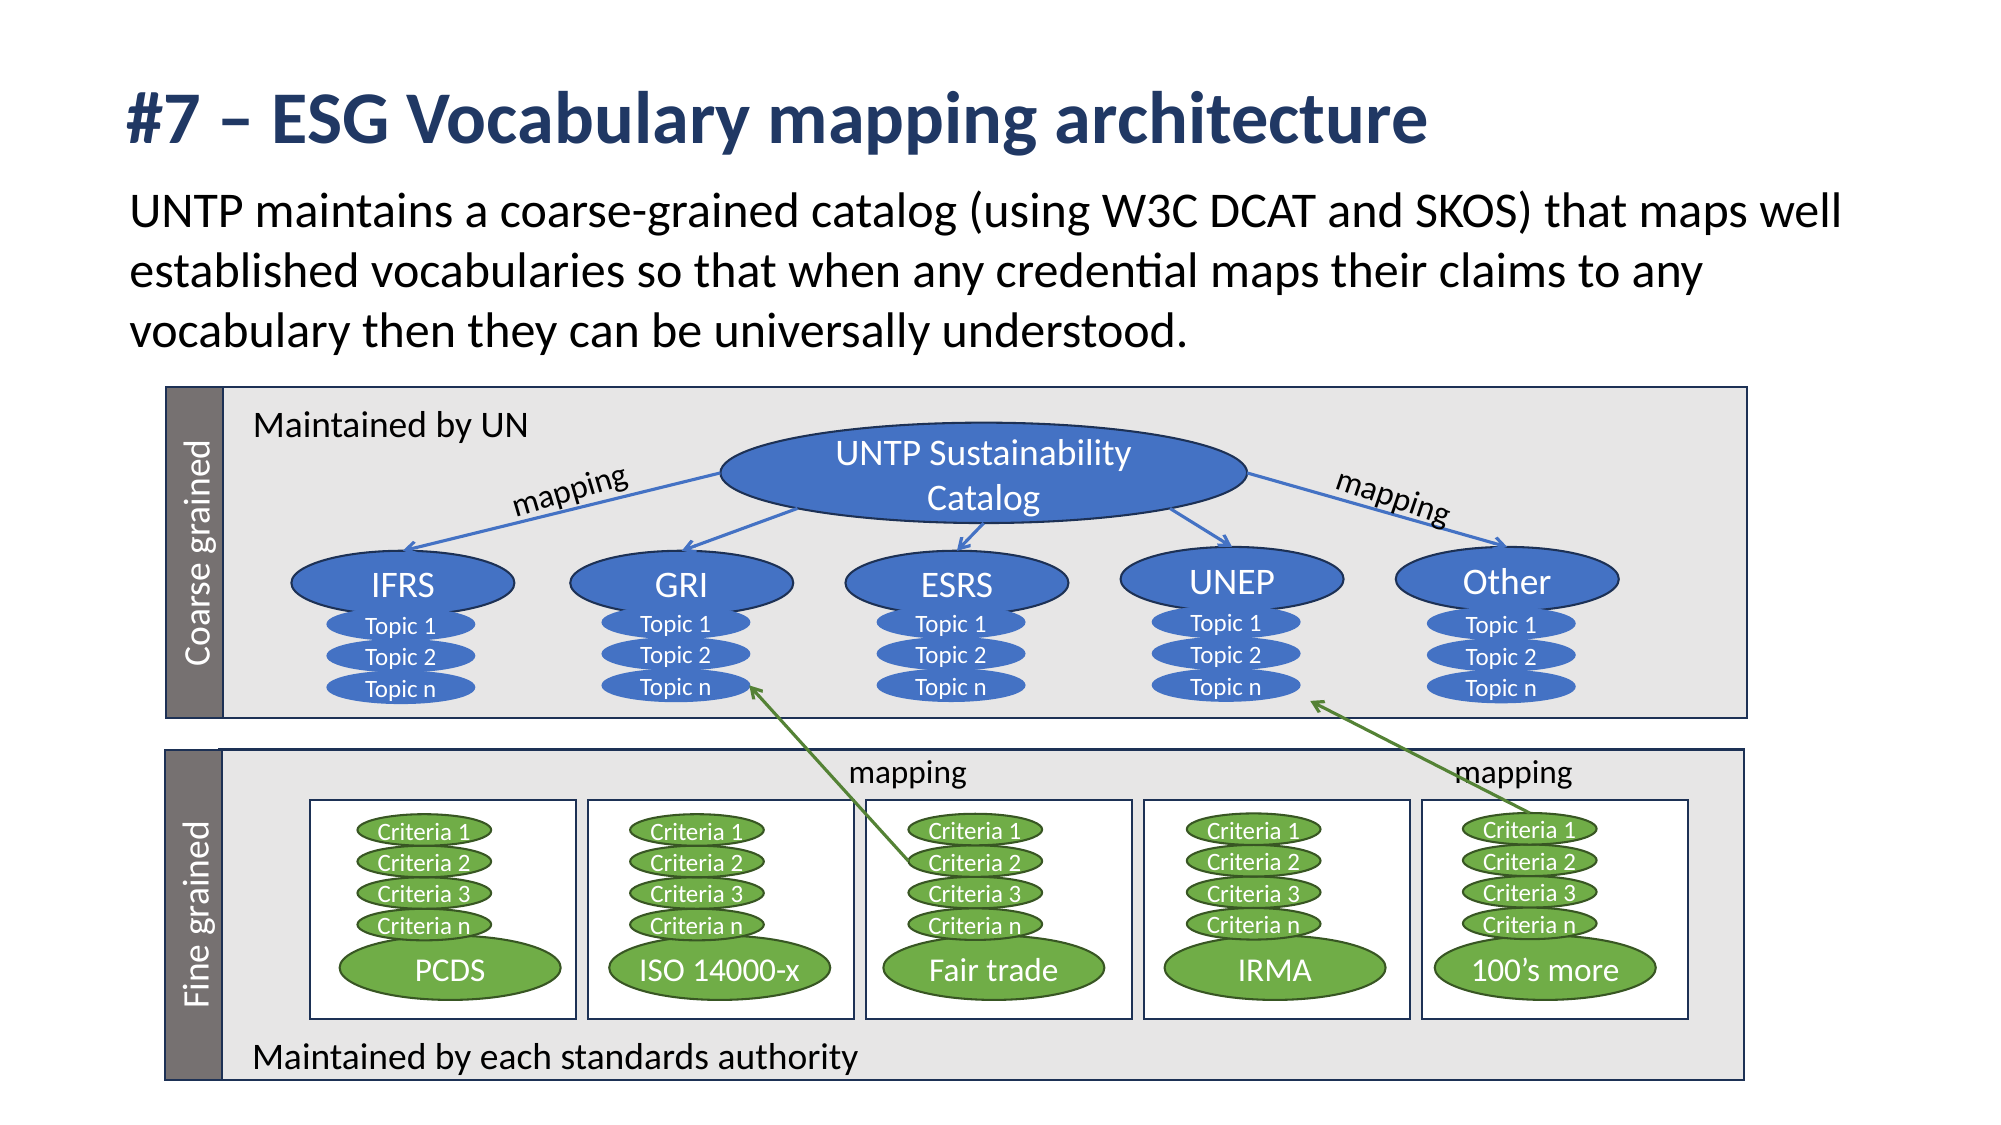

#7 – ESG Vocabulary mapping architecture
UNTP maintains a coarse-grained catalog (using W3C DCAT and SKOS) that maps well established vocabularies so that when any credential maps their claims to any vocabulary then they can be universally understood.

Maintained by UN
UNTP Sustainability Catalog
mapping
mapping
Coarse grained
UNEP
Other
IFRS
GRI
ESRS
Topic 1
Topic 1
Topic 1
Topic 1
Topic 1
Topic 2
Topic 2
Topic 2
Topic 2
Topic 2
Topic n
Topic n
Topic n
Topic n
Topic n
mapping
mapping

Criteria 1
Criteria 1
Criteria 1
Criteria 1
Criteria 1
Criteria 2
Criteria 2
Criteria 2
Criteria 2
Criteria 2
Criteria 3
Criteria 3
Criteria 3
Criteria 3
Criteria 3
Fine grained
Criteria n
Criteria n
Criteria n
Criteria n
Criteria n
PCDS
ISO 14000-x
Fair trade
IRMA
100’s more
Maintained by each standards authority